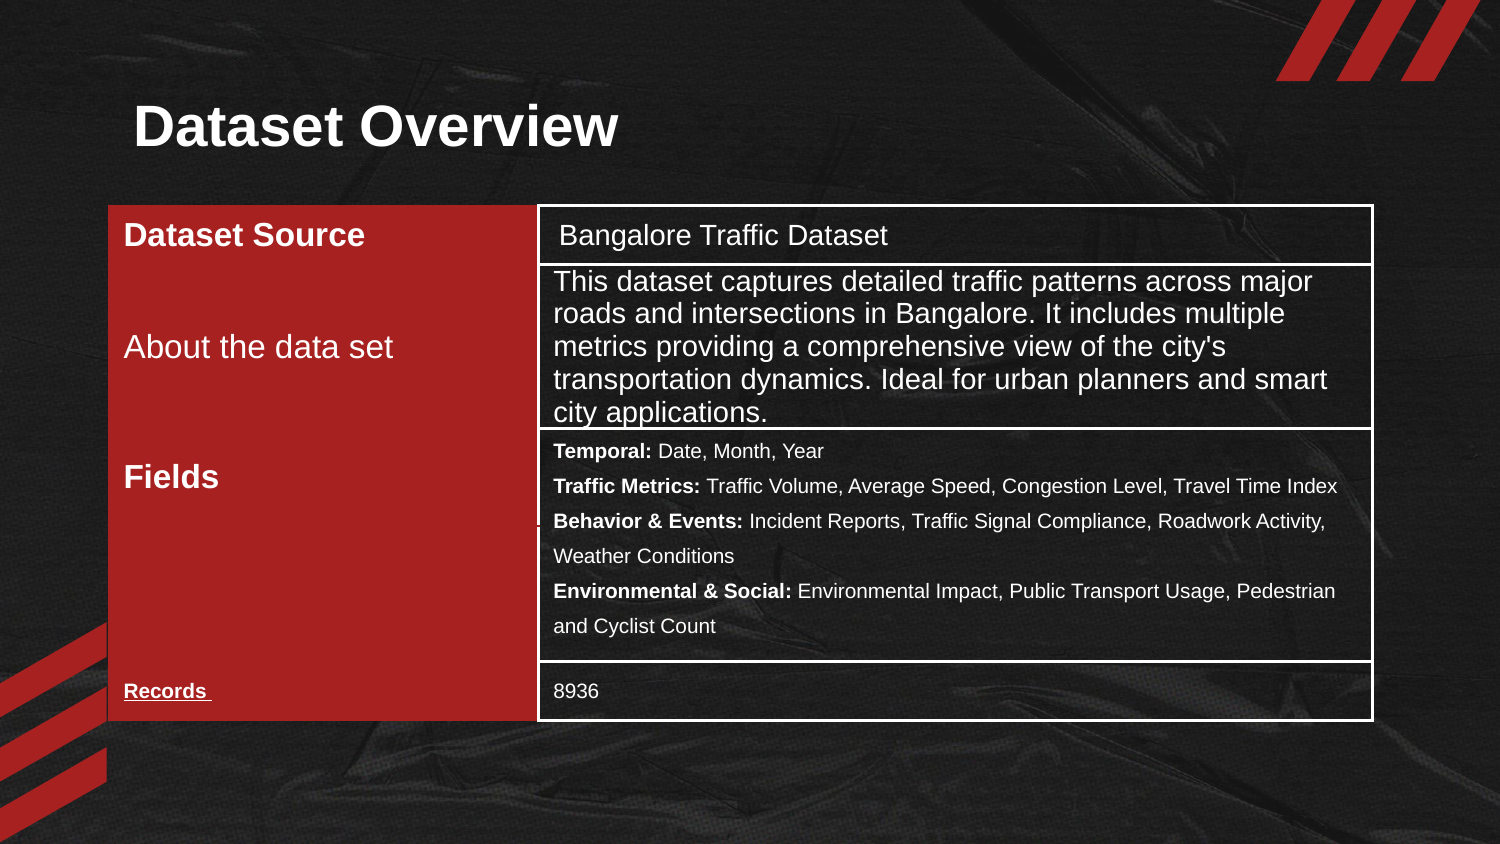

# Dataset Overview

| Dataset Source | Bangalore Traffic Dataset |
| --- | --- |
| About the data set | This dataset captures detailed traffic patterns across major roads and intersections in Bangalore. It includes multiple metrics providing a comprehensive view of the city's transportation dynamics. Ideal for urban planners and smart city applications. |
| Fields | Temporal: Date, Month, Year Traffic Metrics: Traffic Volume, Average Speed, Congestion Level, Travel Time Index Behavior & Events: Incident Reports, Traffic Signal Compliance, Roadwork Activity, Weather Conditions Environmental & Social: Environmental Impact, Public Transport Usage, Pedestrian and Cyclist Count |
|  |  |
| Records | 8936 |